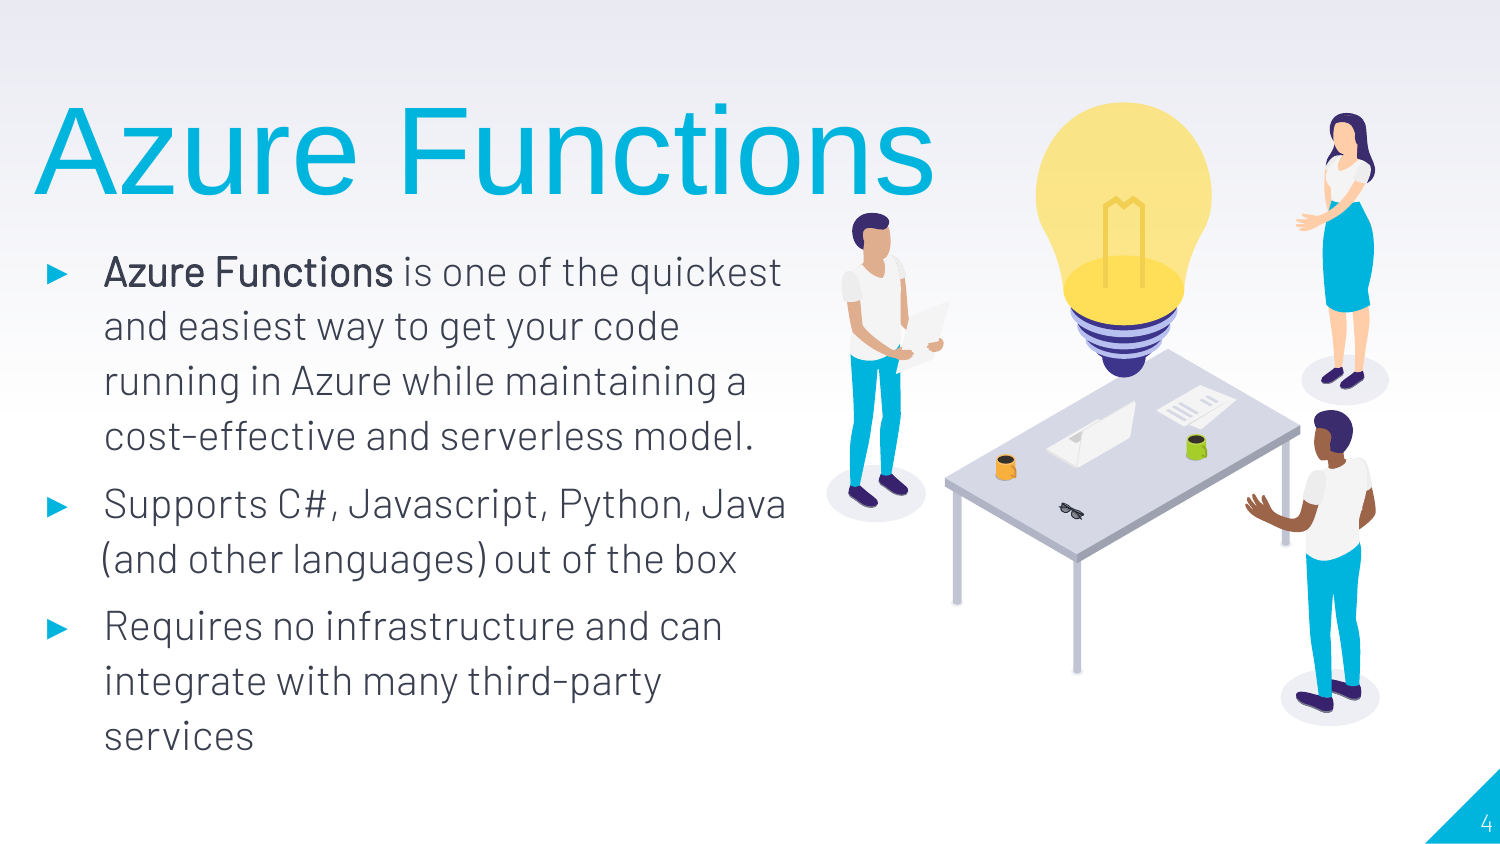

Azure Functions

Azure Functions is one of the quickest and easiest way to get your code running in Azure while maintaining a cost-effective and serverless model.
Supports C#, Javascript, Python, Java (and other languages) out of the box
Requires no infrastructure and can integrate with many third-party services

4